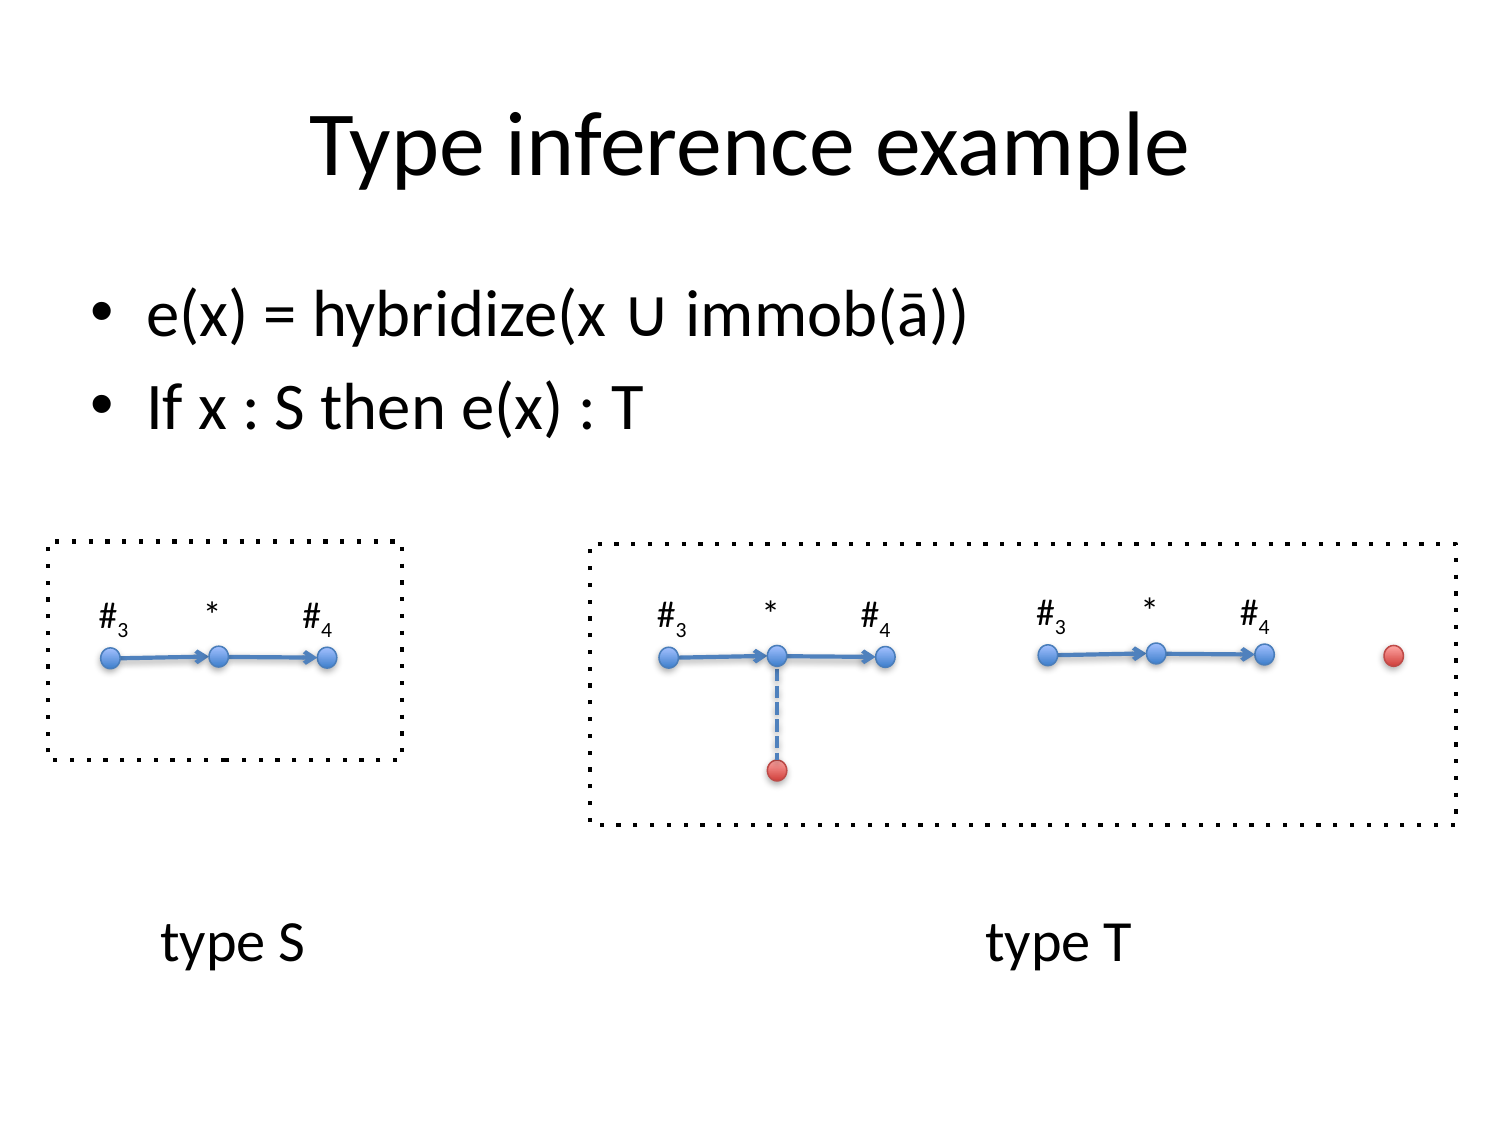

# Type inference example
e(x) = hybridize(x ∪ immob(ā))
If x : S then e(x) : T

*
#3
#4
*
#3
#4
*
#3
#4

type S
type T